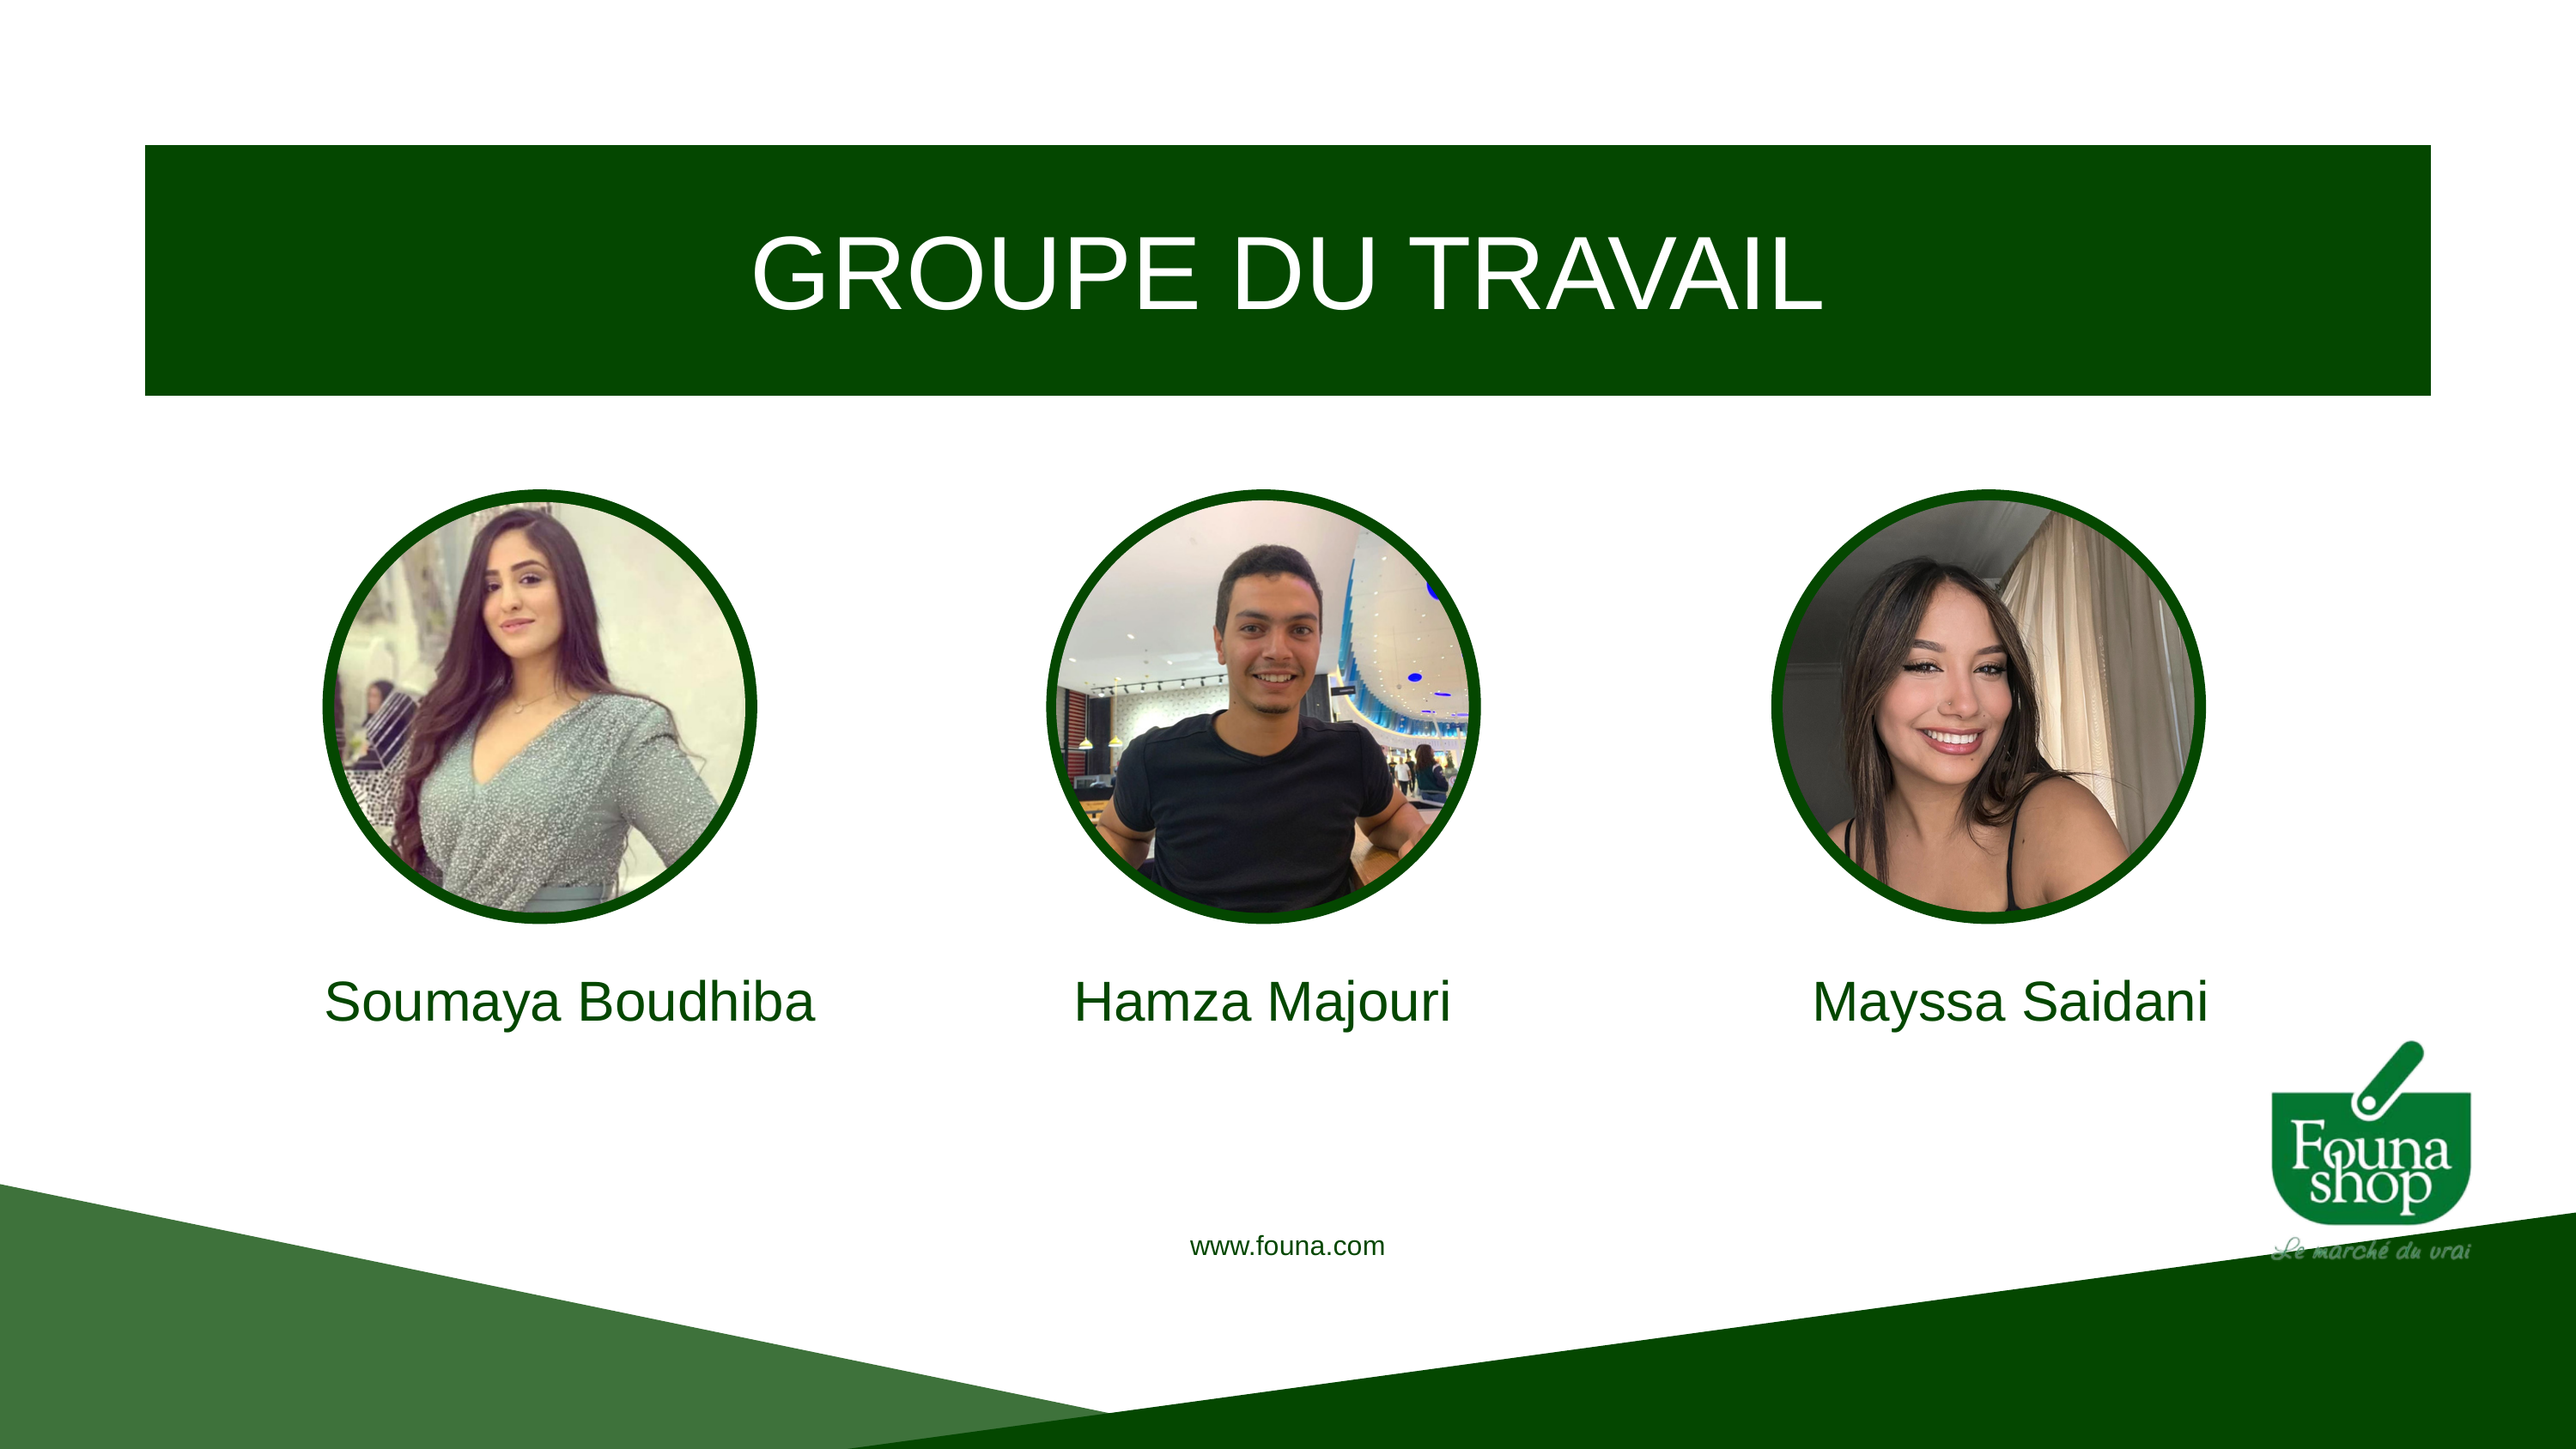

GROUPE DU TRAVAIL

Soumaya Boudhiba
Hamza Majouri
Mayssa Saidani
www.founa.com